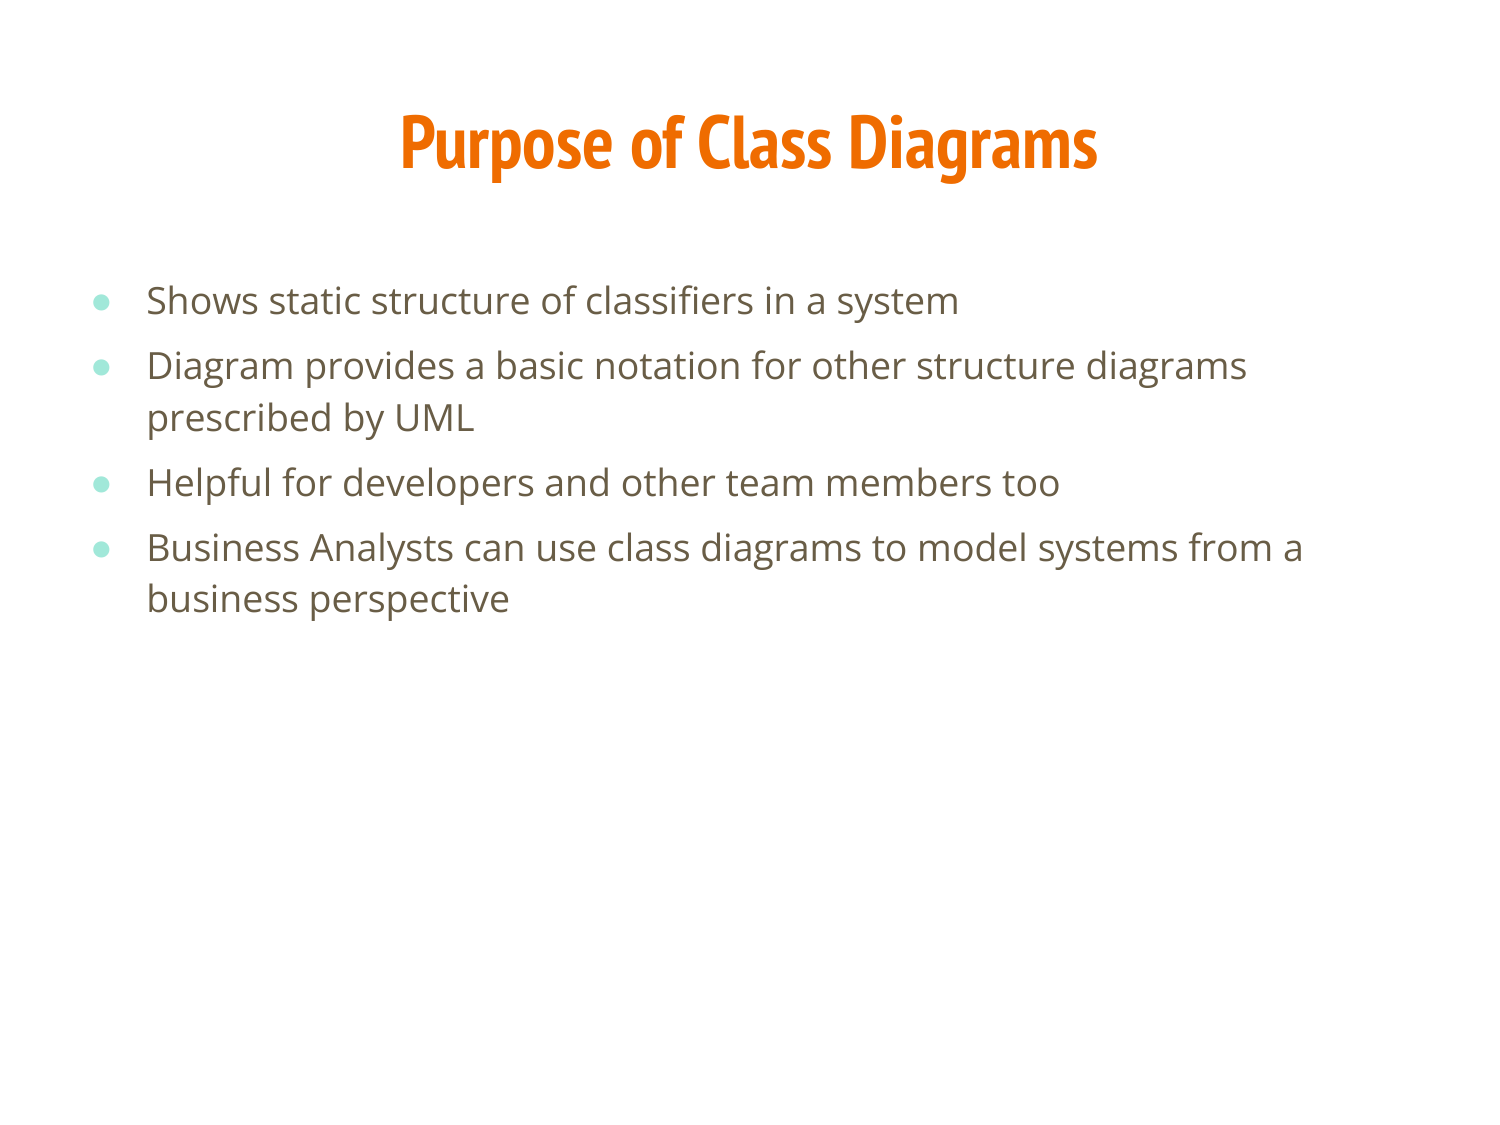

# Purpose of Class Diagrams
Shows static structure of classifiers in a system
Diagram provides a basic notation for other structure diagrams prescribed by UML
Helpful for developers and other team members too
Business Analysts can use class diagrams to model systems from a business perspective